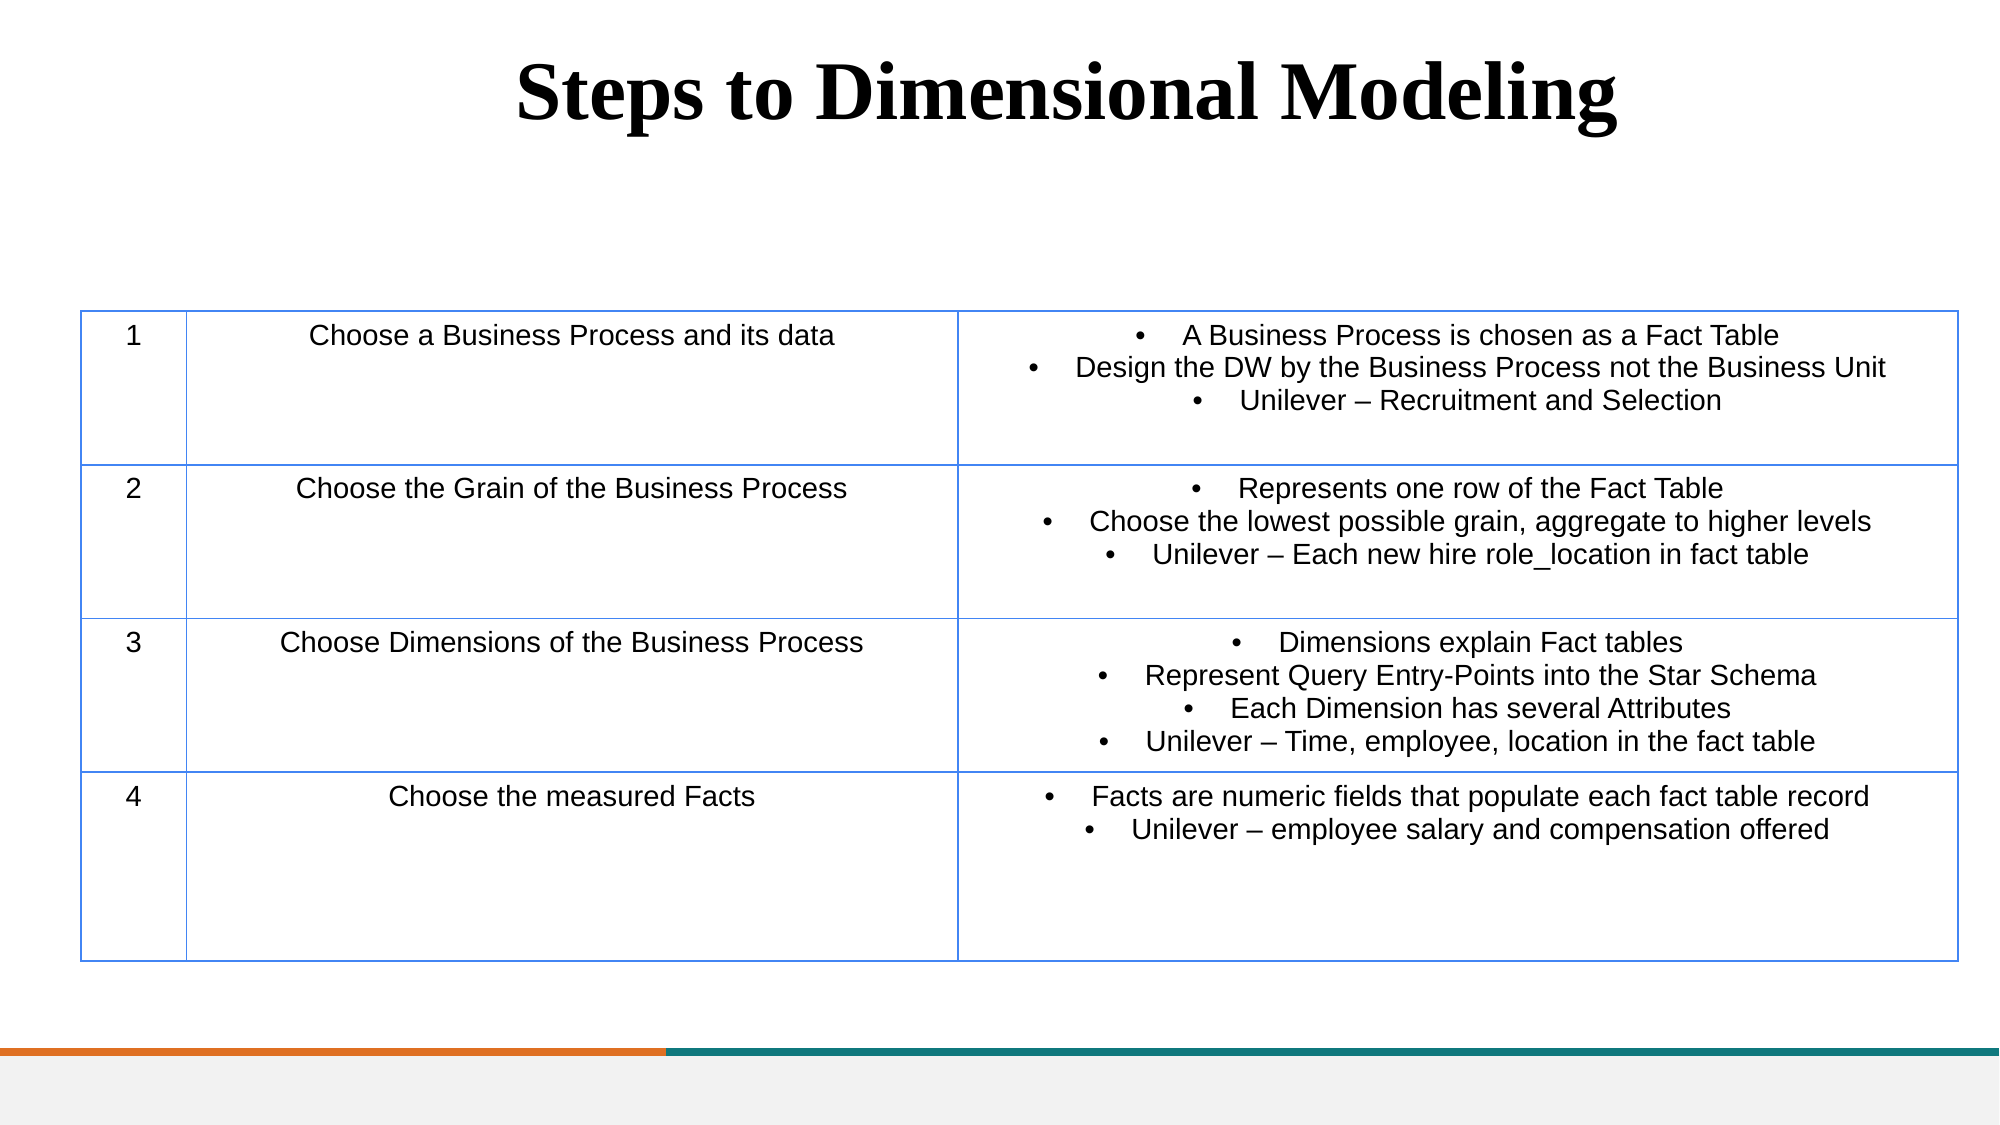

Steps to Dimensional Modeling
| 1 | Choose a Business Process and its data | A Business Process is chosen as a Fact Table Design the DW by the Business Process not the Business Unit Unilever – Recruitment and Selection |
| --- | --- | --- |
| 2 | Choose the Grain of the Business Process | Represents one row of the Fact Table Choose the lowest possible grain, aggregate to higher levels Unilever – Each new hire role\_location in fact table |
| 3 | Choose Dimensions of the Business Process | Dimensions explain Fact tables Represent Query Entry-Points into the Star Schema Each Dimension has several Attributes Unilever – Time, employee, location in the fact table |
| 4 | Choose the measured Facts | Facts are numeric fields that populate each fact table record Unilever – employee salary and compensation offered |